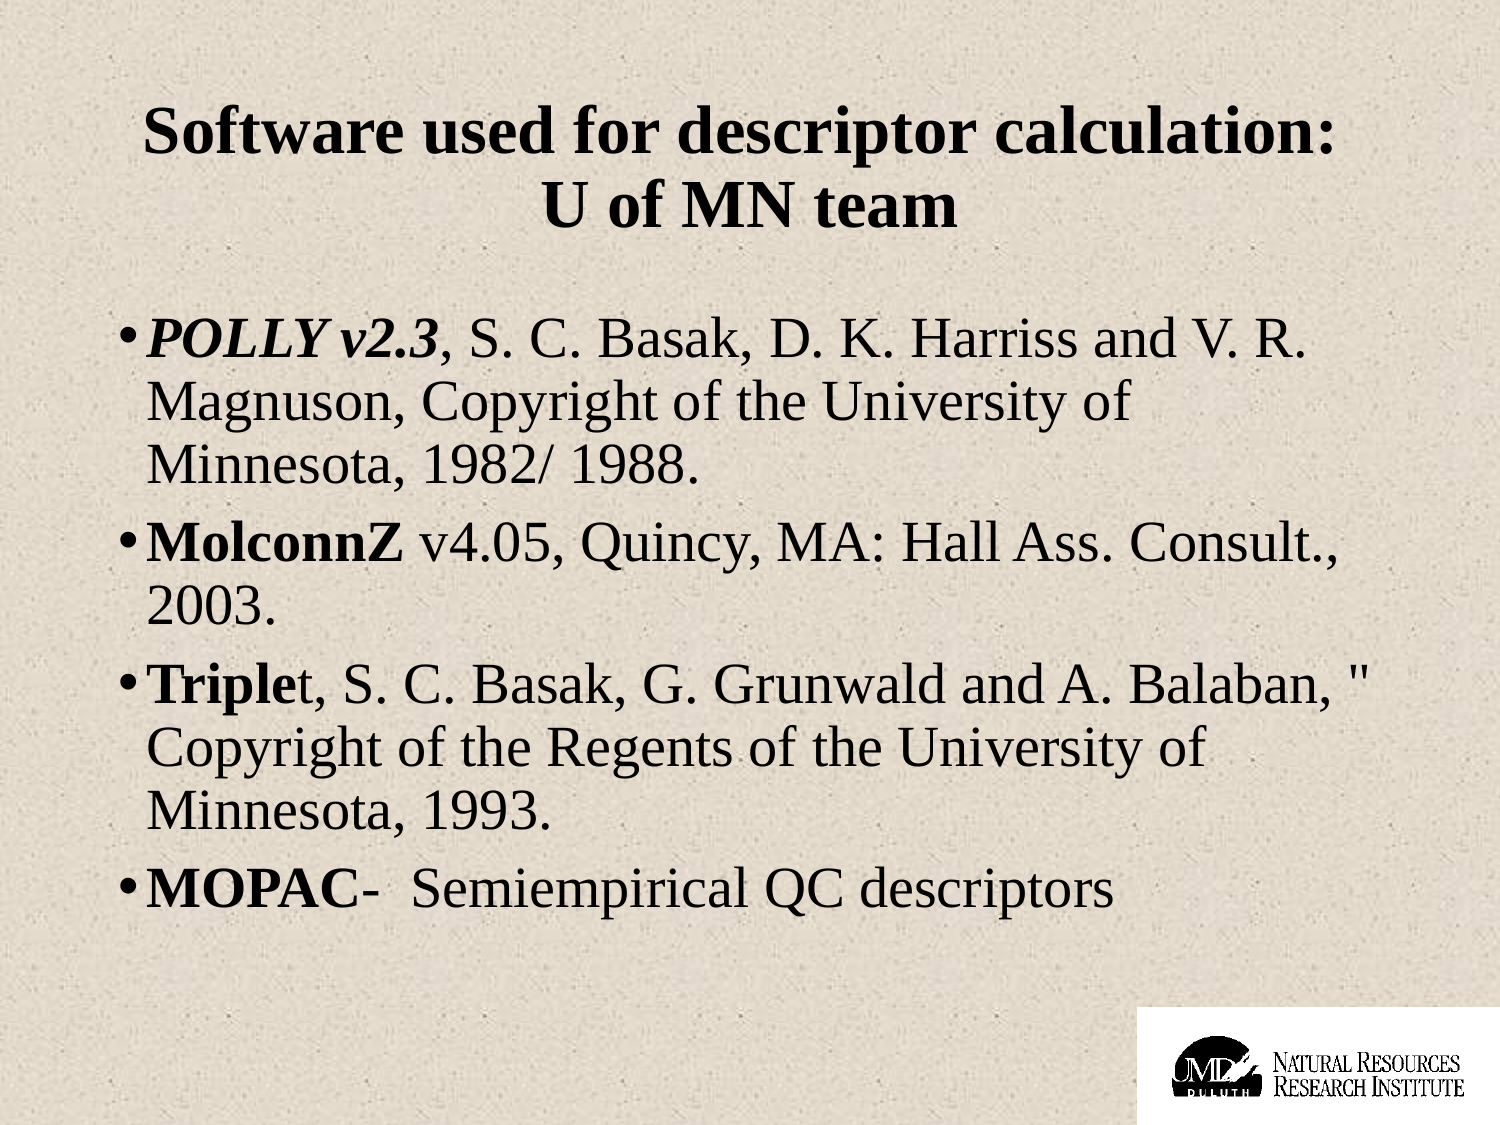

# Software used for descriptor calculation: U of MN team
POLLY v2.3, S. C. Basak, D. K. Harriss and V. R. Magnuson, Copyright of the University of Minnesota, 1982/ 1988.
MolconnZ v4.05, Quincy, MA: Hall Ass. Consult., 2003.
Triplet, S. C. Basak, G. Grunwald and A. Balaban, " Copyright of the Regents of the University of Minnesota, 1993.
MOPAC-  Semiempirical QC descriptors